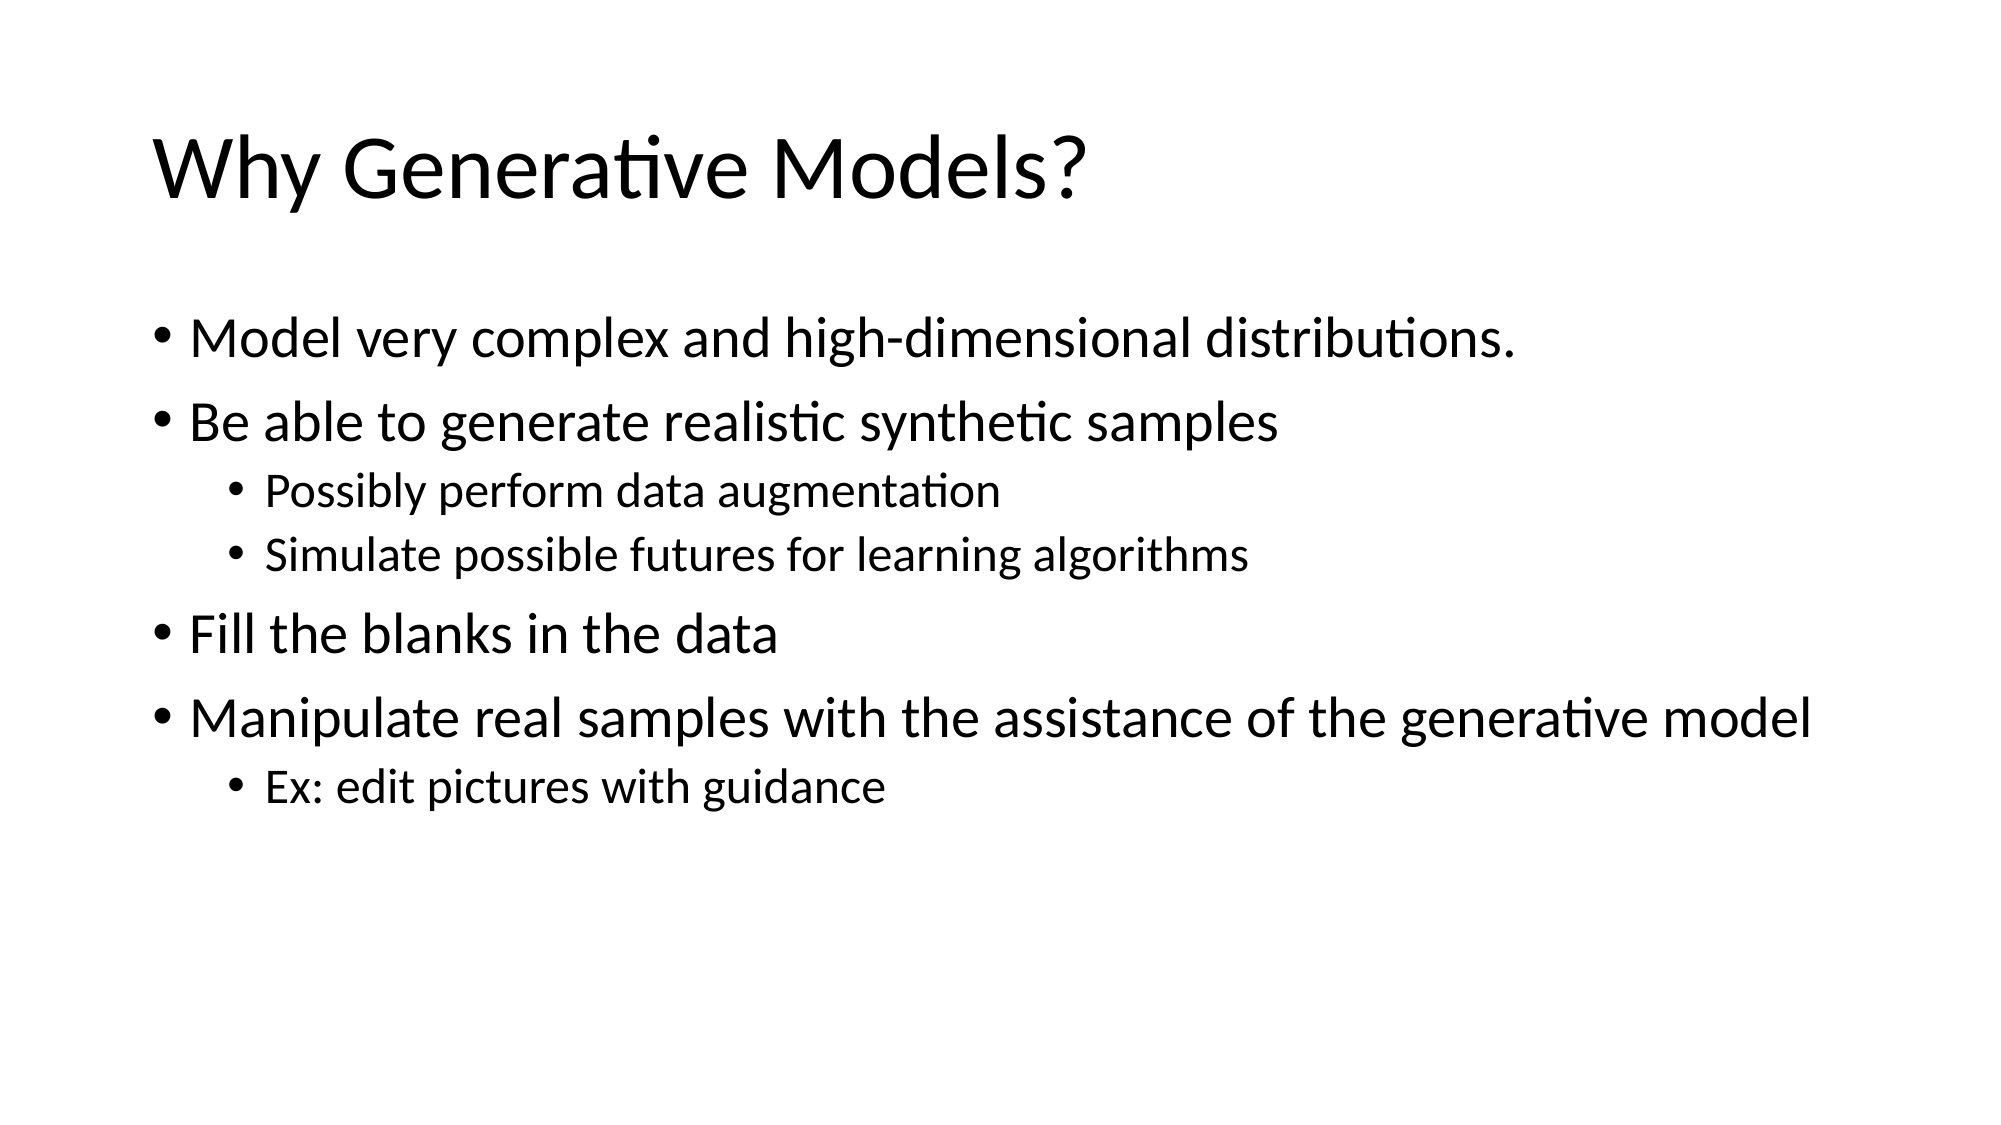

# Why Generative Models?
Model very complex and high-dimensional distributions.
Be able to generate realistic synthetic samples
Possibly perform data augmentation
Simulate possible futures for learning algorithms
Fill the blanks in the data
Manipulate real samples with the assistance of the generative model
Ex: edit pictures with guidance